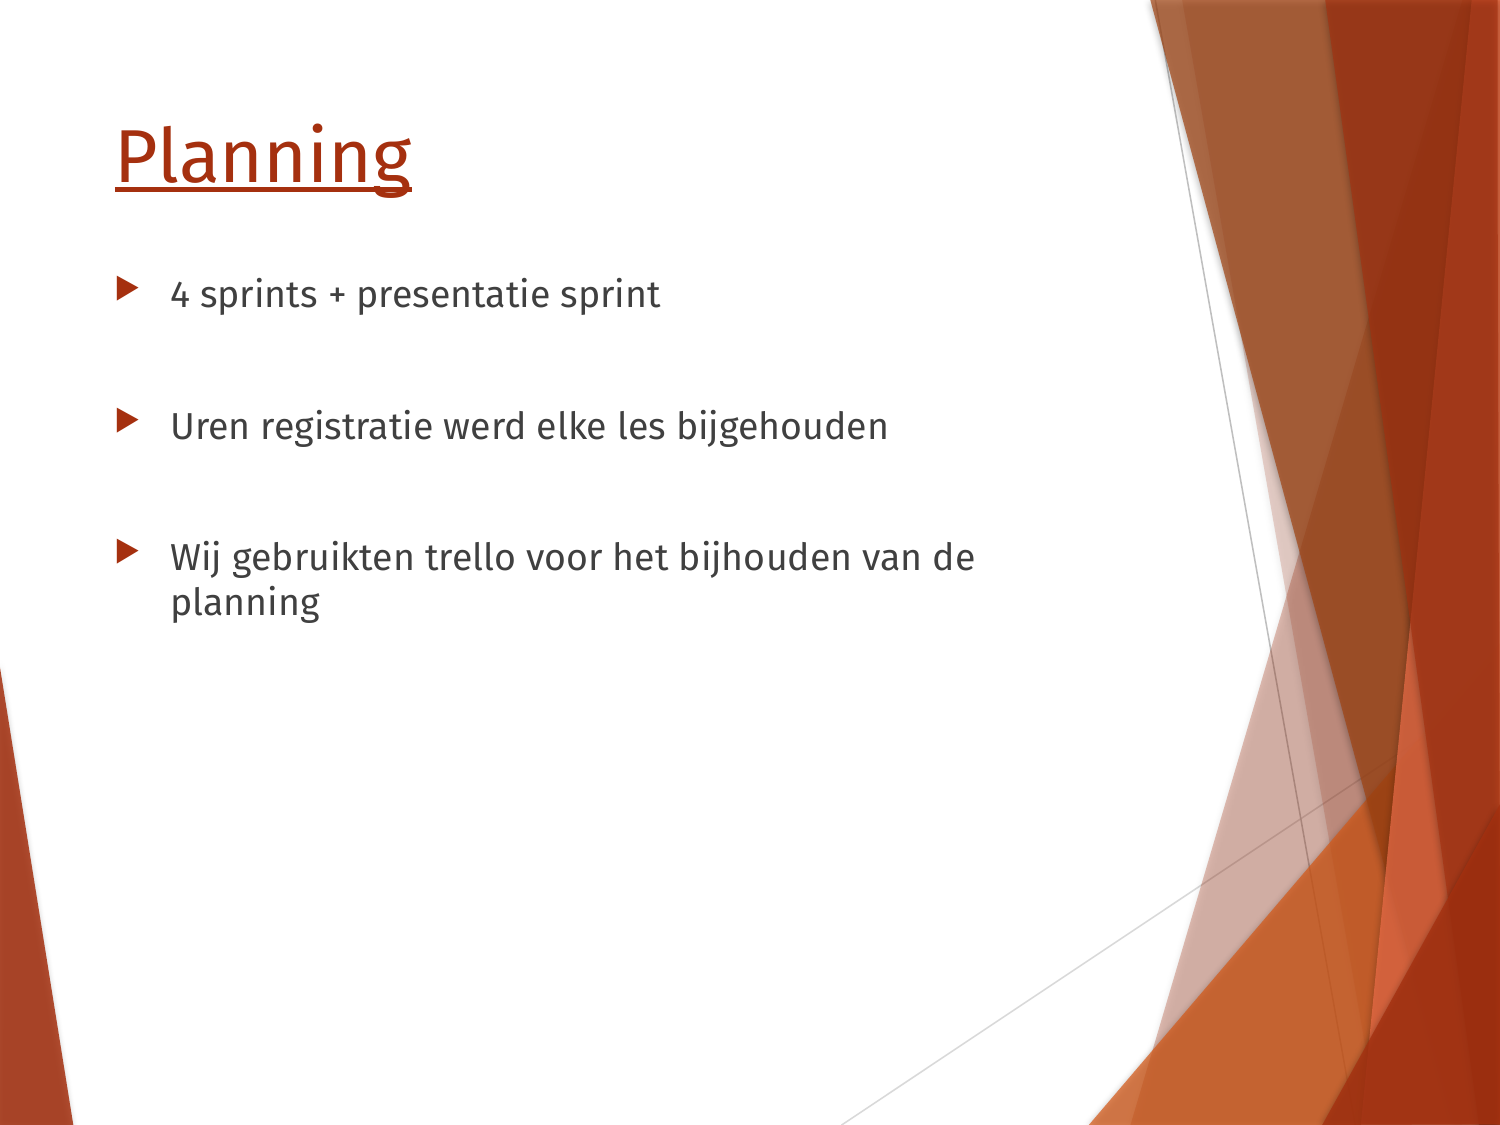

# Planning
4 sprints + presentatie sprint

Uren registratie werd elke les bijgehouden

Wij gebruikten trello voor het bijhouden van de planning